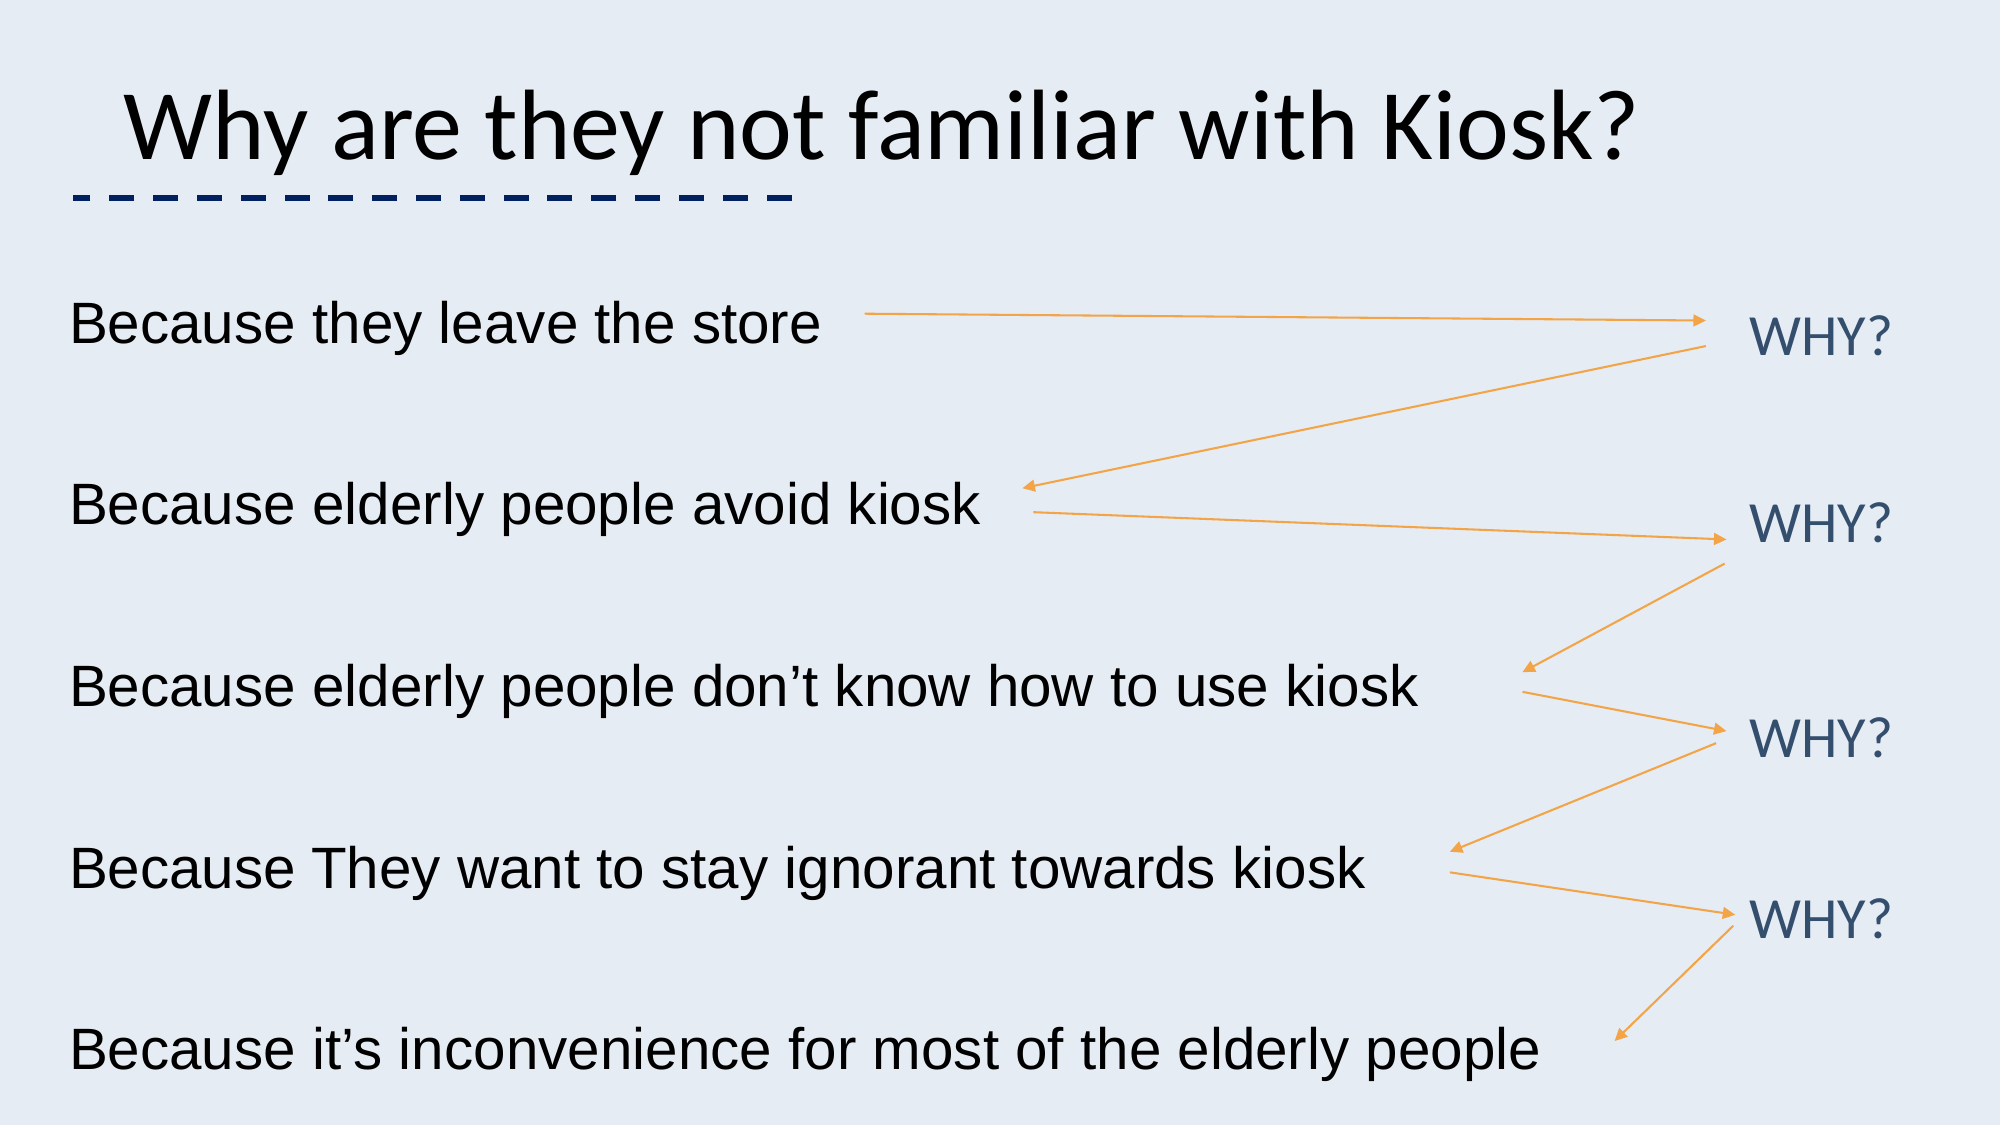

Why are they not familiar with Kiosk?
Because they leave the store

Because elderly people avoid kiosk

Because elderly people don’t know how to use kiosk

Because They want to stay ignorant towards kiosk

Because it’s inconvenience for most of the elderly people
WHY?
WHY?
WHY?
WHY?